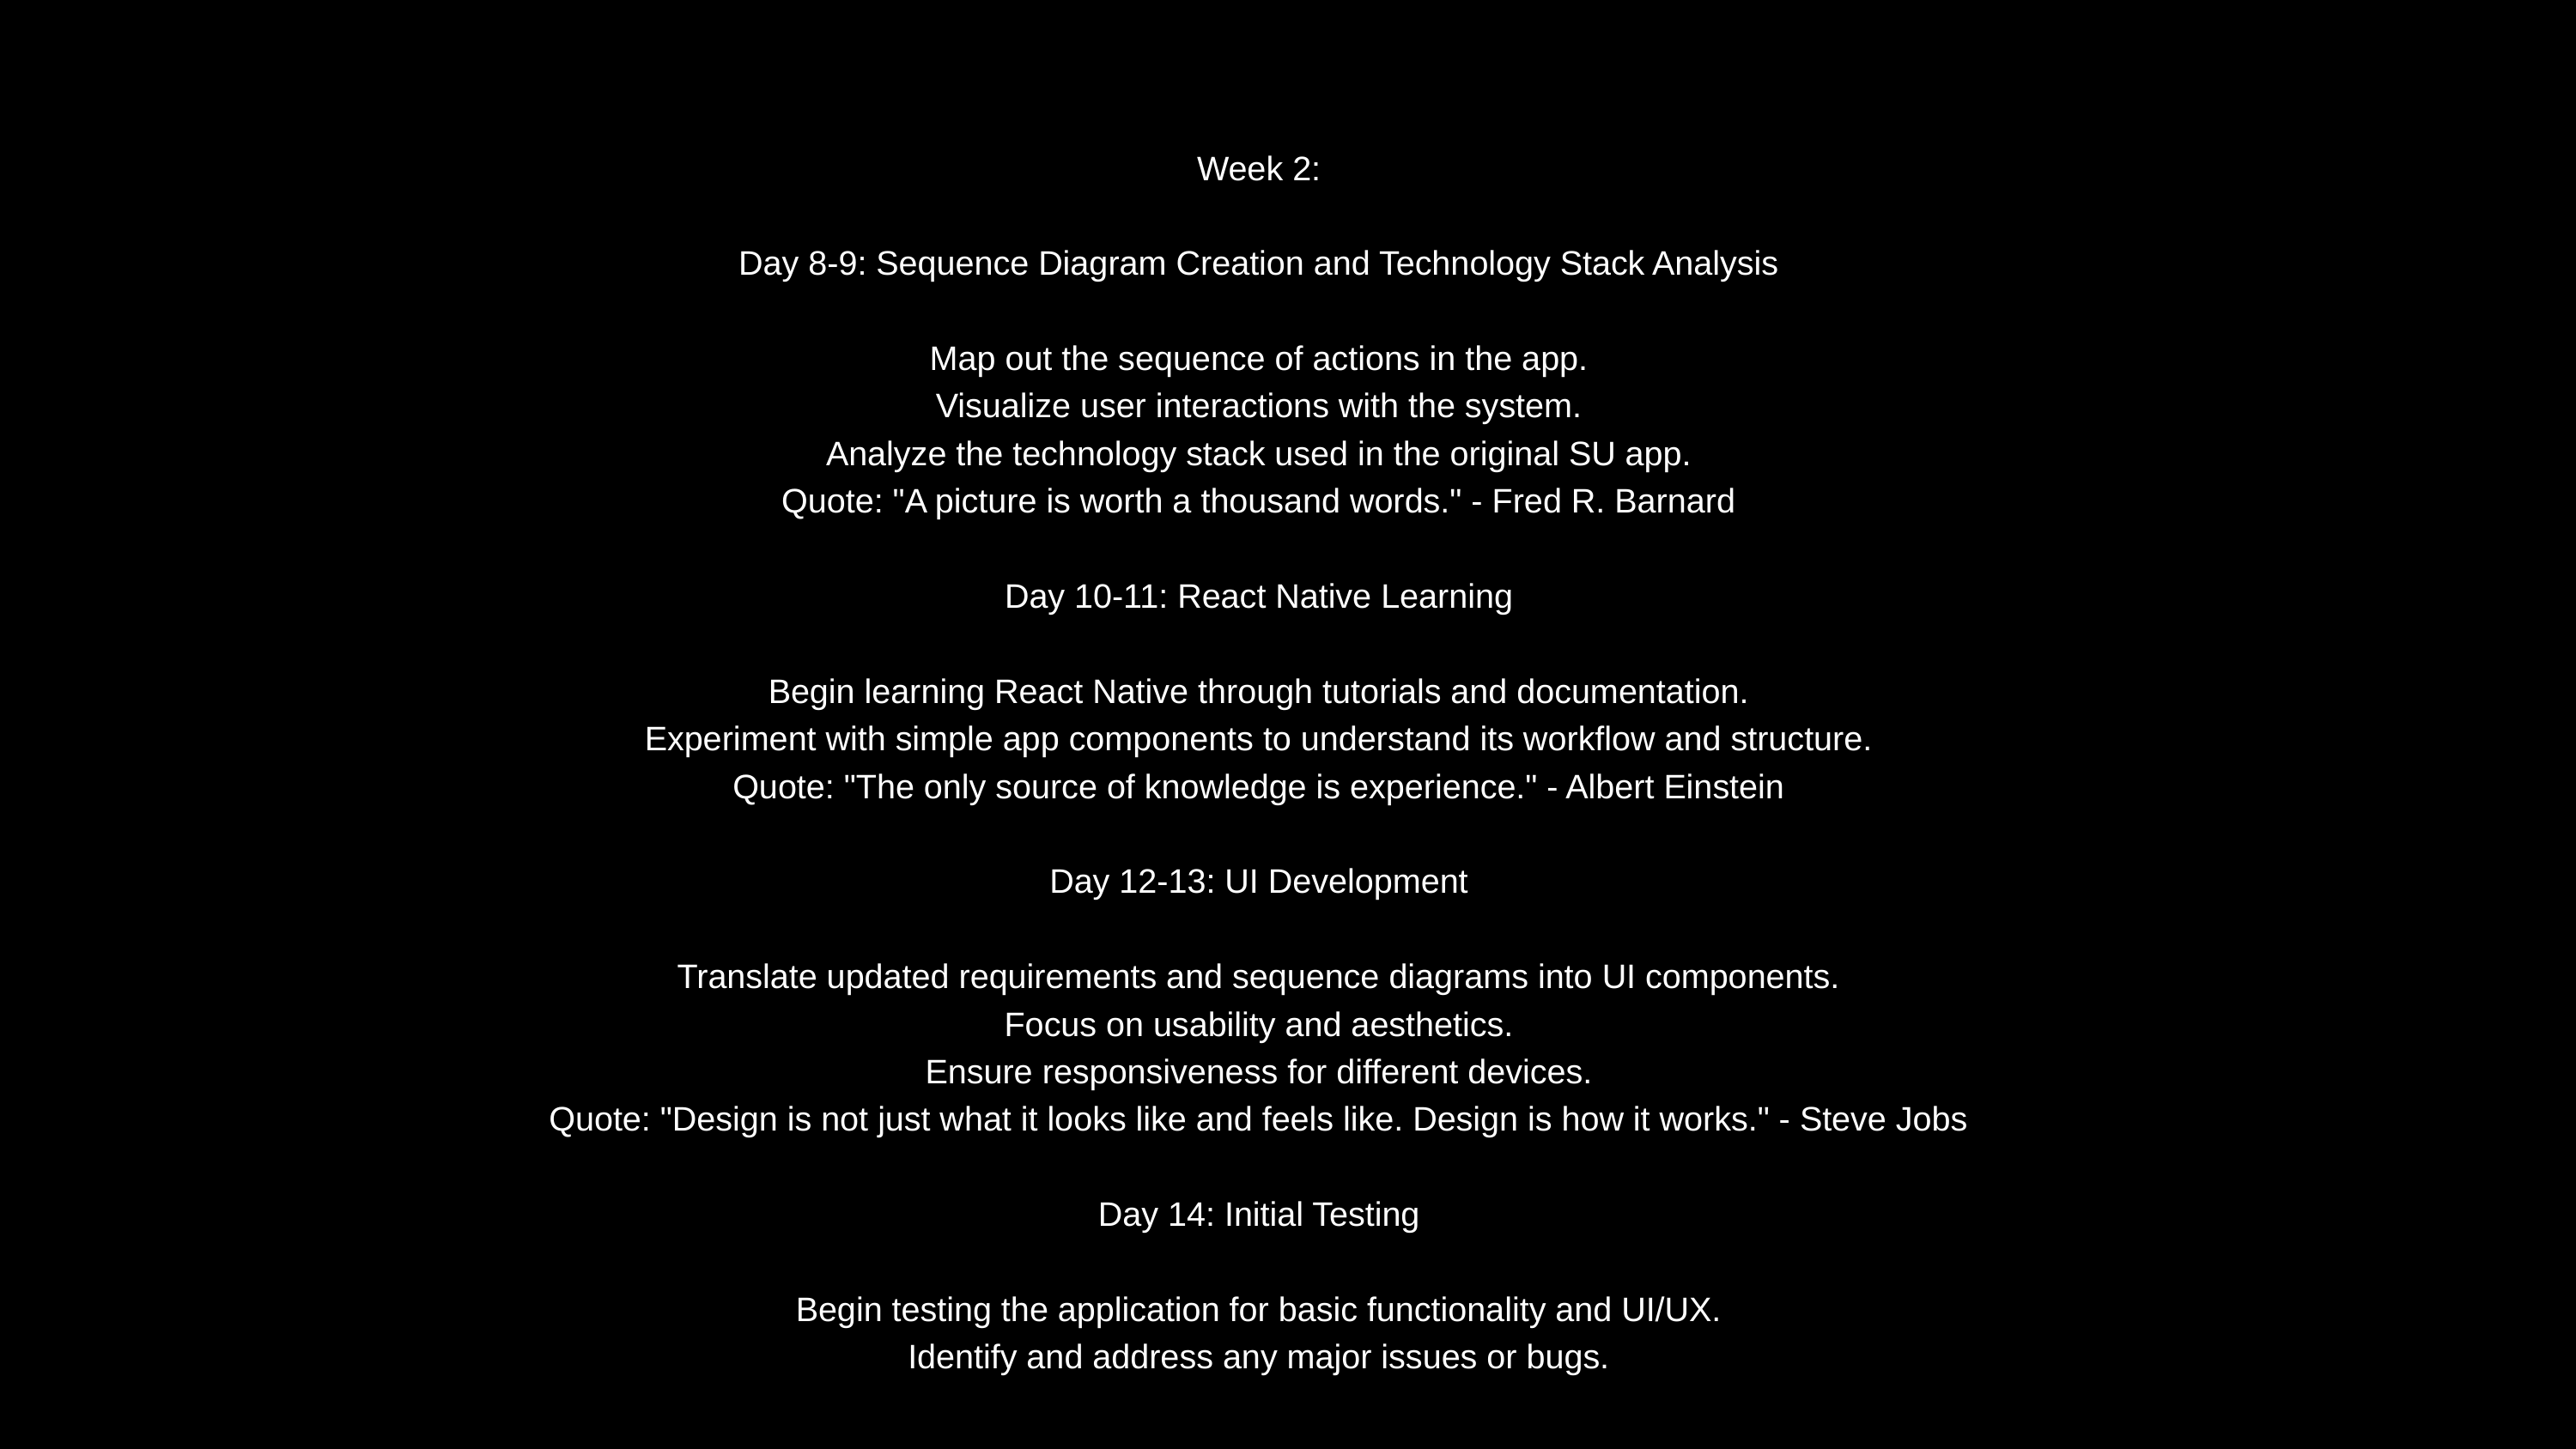

Week 2:

Day 8-9: Sequence Diagram Creation and Technology Stack Analysis

Map out the sequence of actions in the app.
Visualize user interactions with the system.
Analyze the technology stack used in the original SU app.
Quote: "A picture is worth a thousand words." - Fred R. Barnard

Day 10-11: React Native Learning

Begin learning React Native through tutorials and documentation.
Experiment with simple app components to understand its workflow and structure.
Quote: "The only source of knowledge is experience." - Albert Einstein

Day 12-13: UI Development

Translate updated requirements and sequence diagrams into UI components.
Focus on usability and aesthetics.
Ensure responsiveness for different devices.
Quote: "Design is not just what it looks like and feels like. Design is how it works." - Steve Jobs

Day 14: Initial Testing

Begin testing the application for basic functionality and UI/UX.
Identify and address any major issues or bugs.